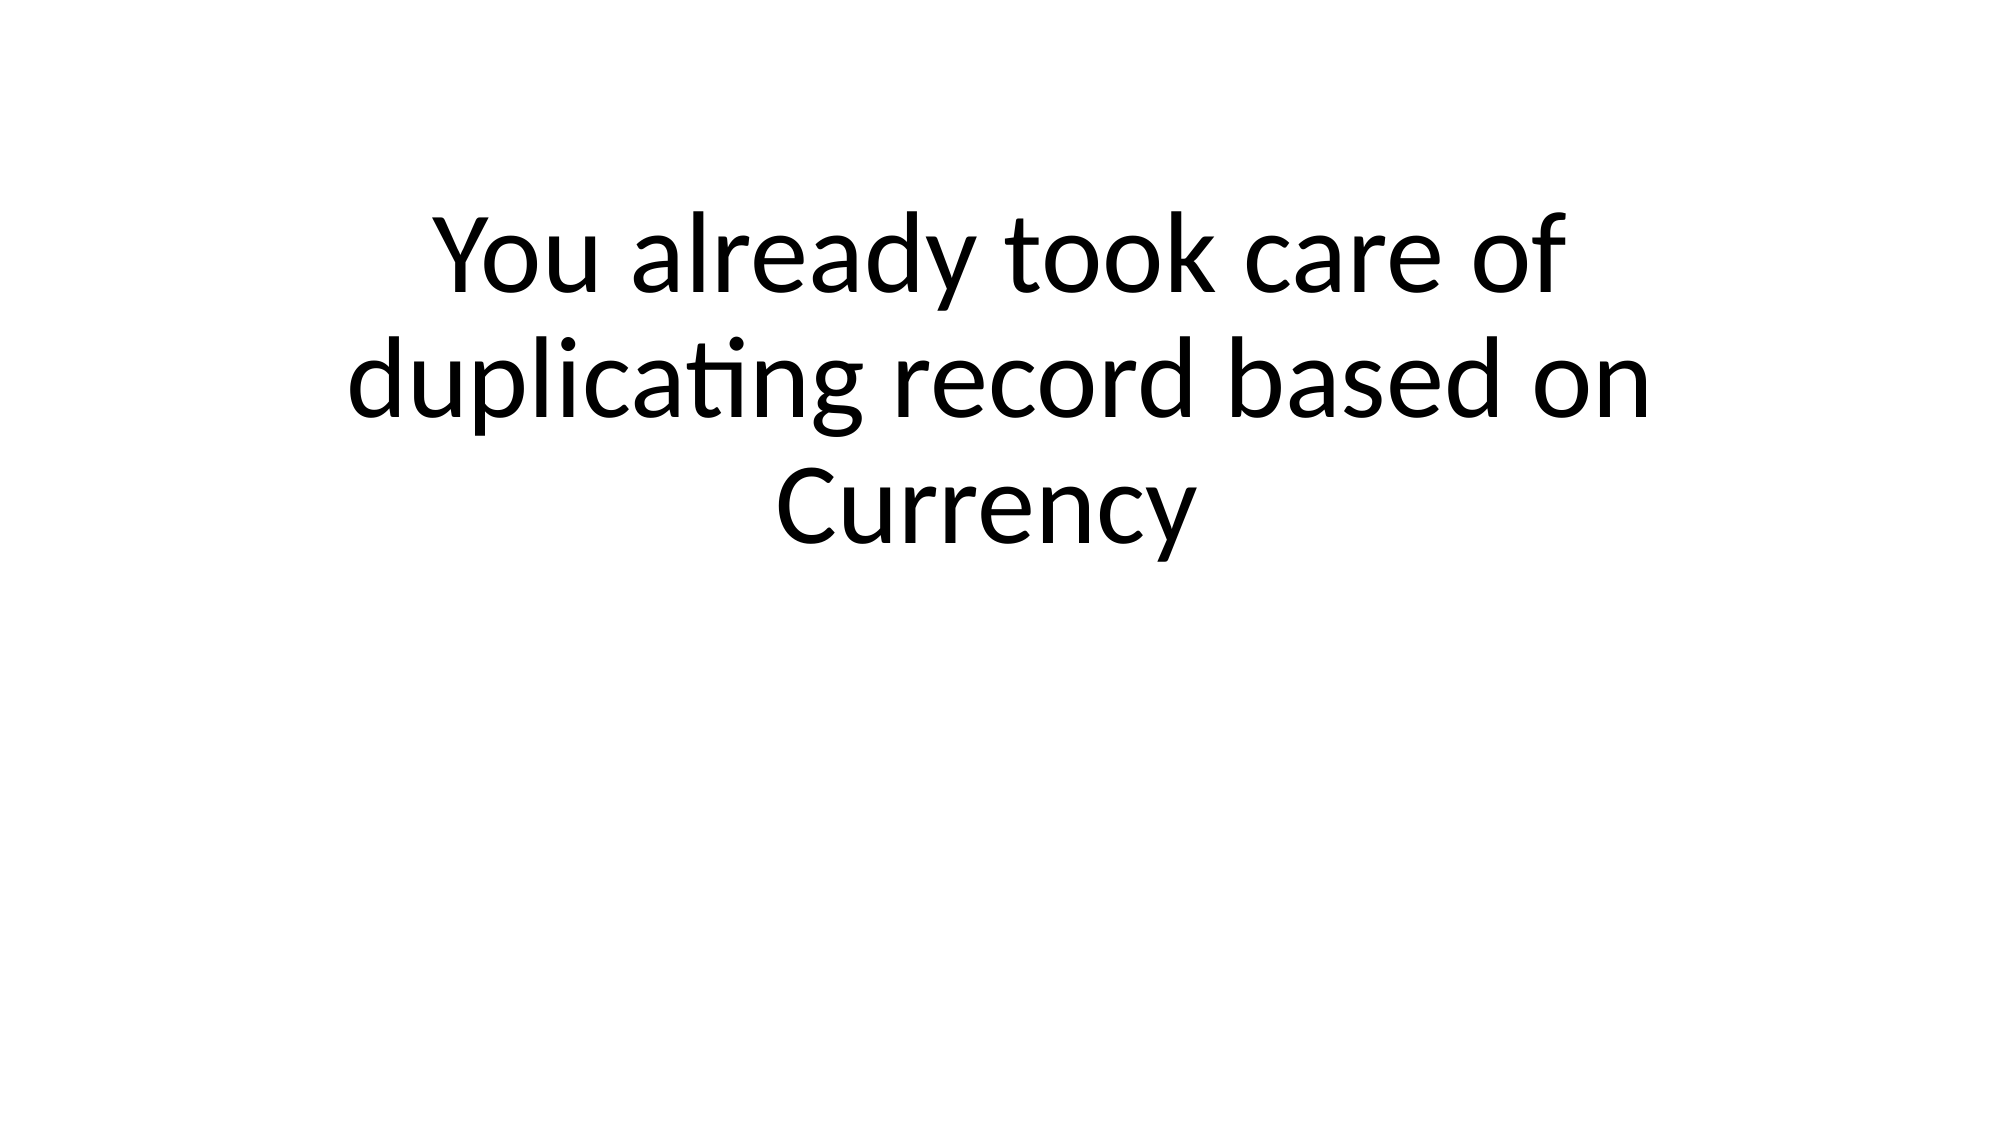

# You already took care of duplicating record based on Currency